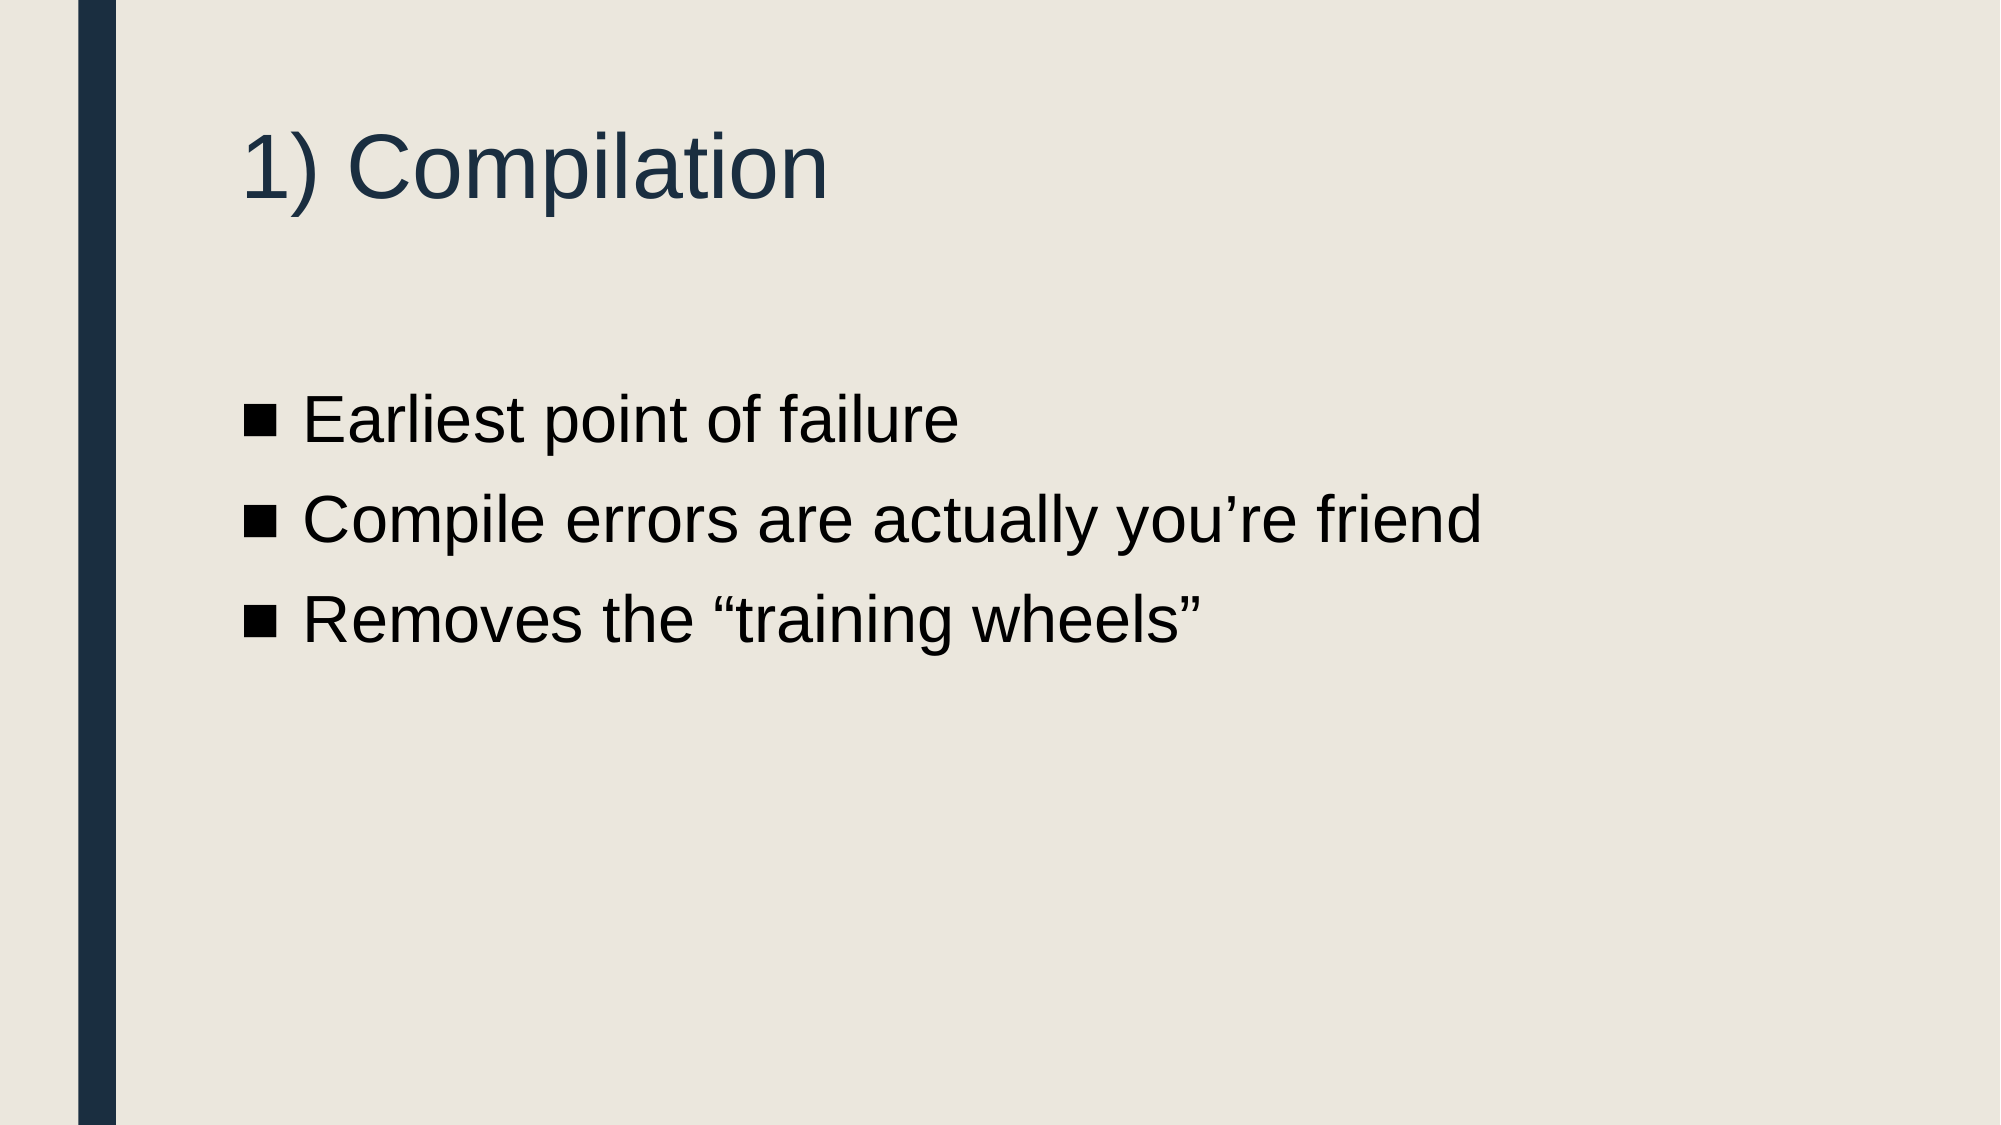

# 1) Compilation
Earliest point of failure
Compile errors are actually you’re friend
Removes the “training wheels”